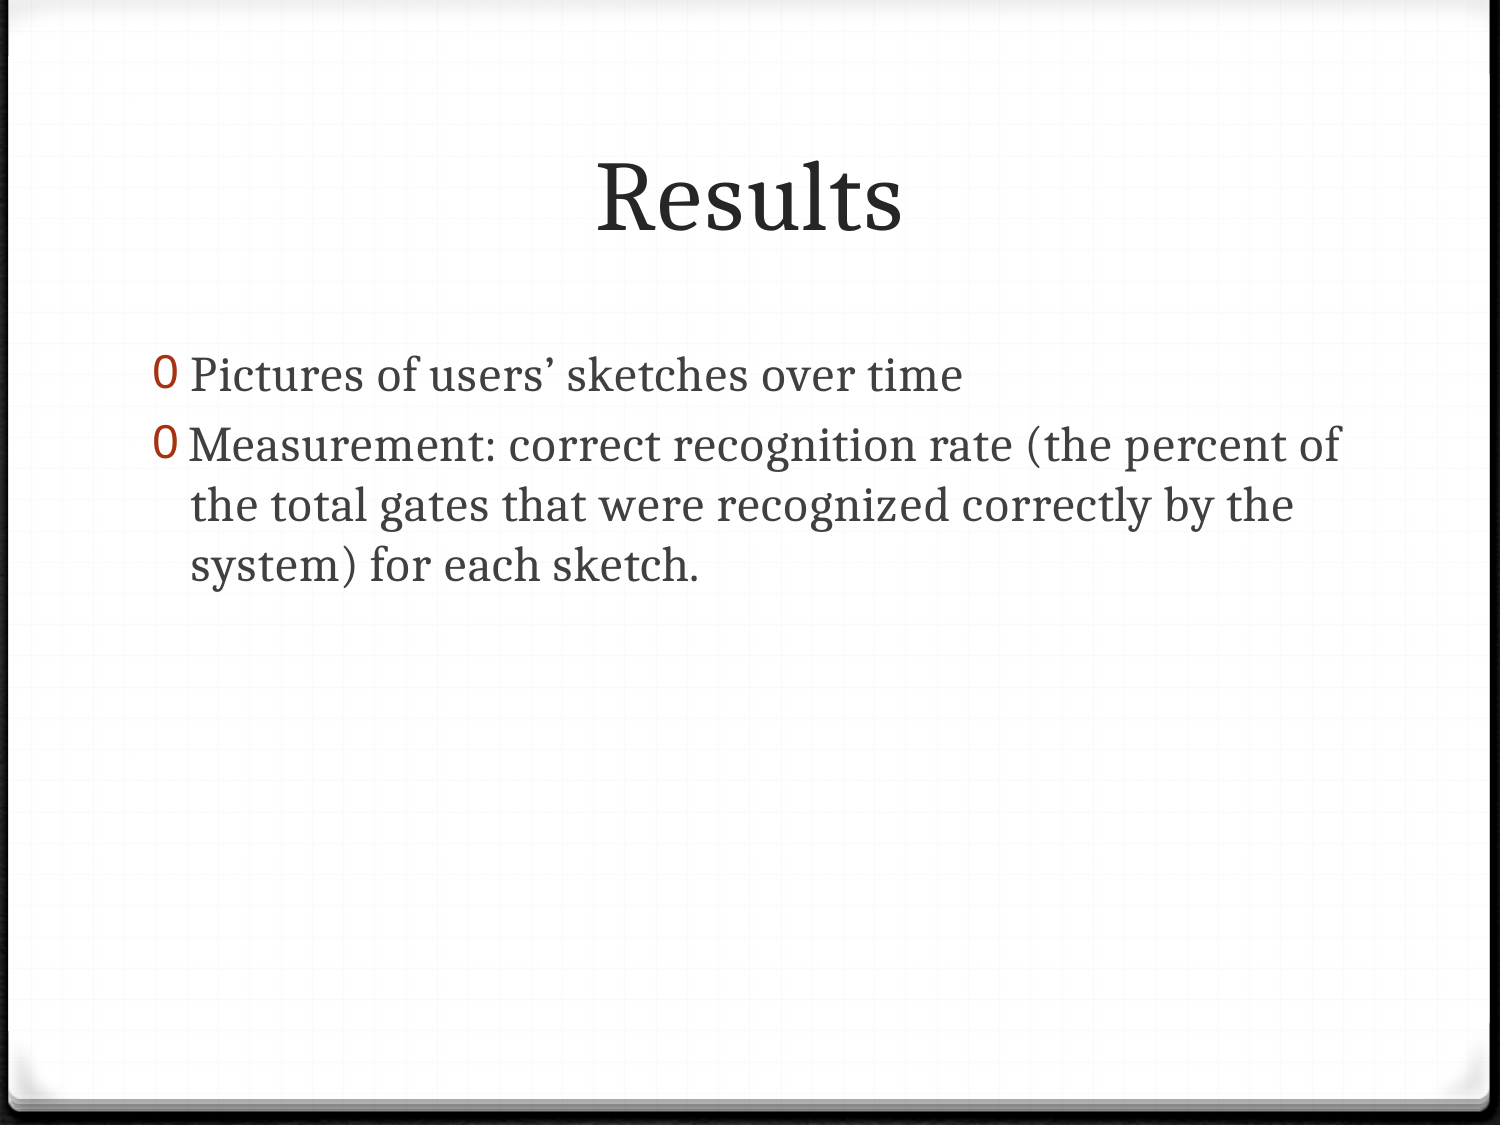

# Results
Pictures of users’ sketches over time
Measurement: correct recognition rate (the percent of the total gates that were recognized correctly by the system) for each sketch.